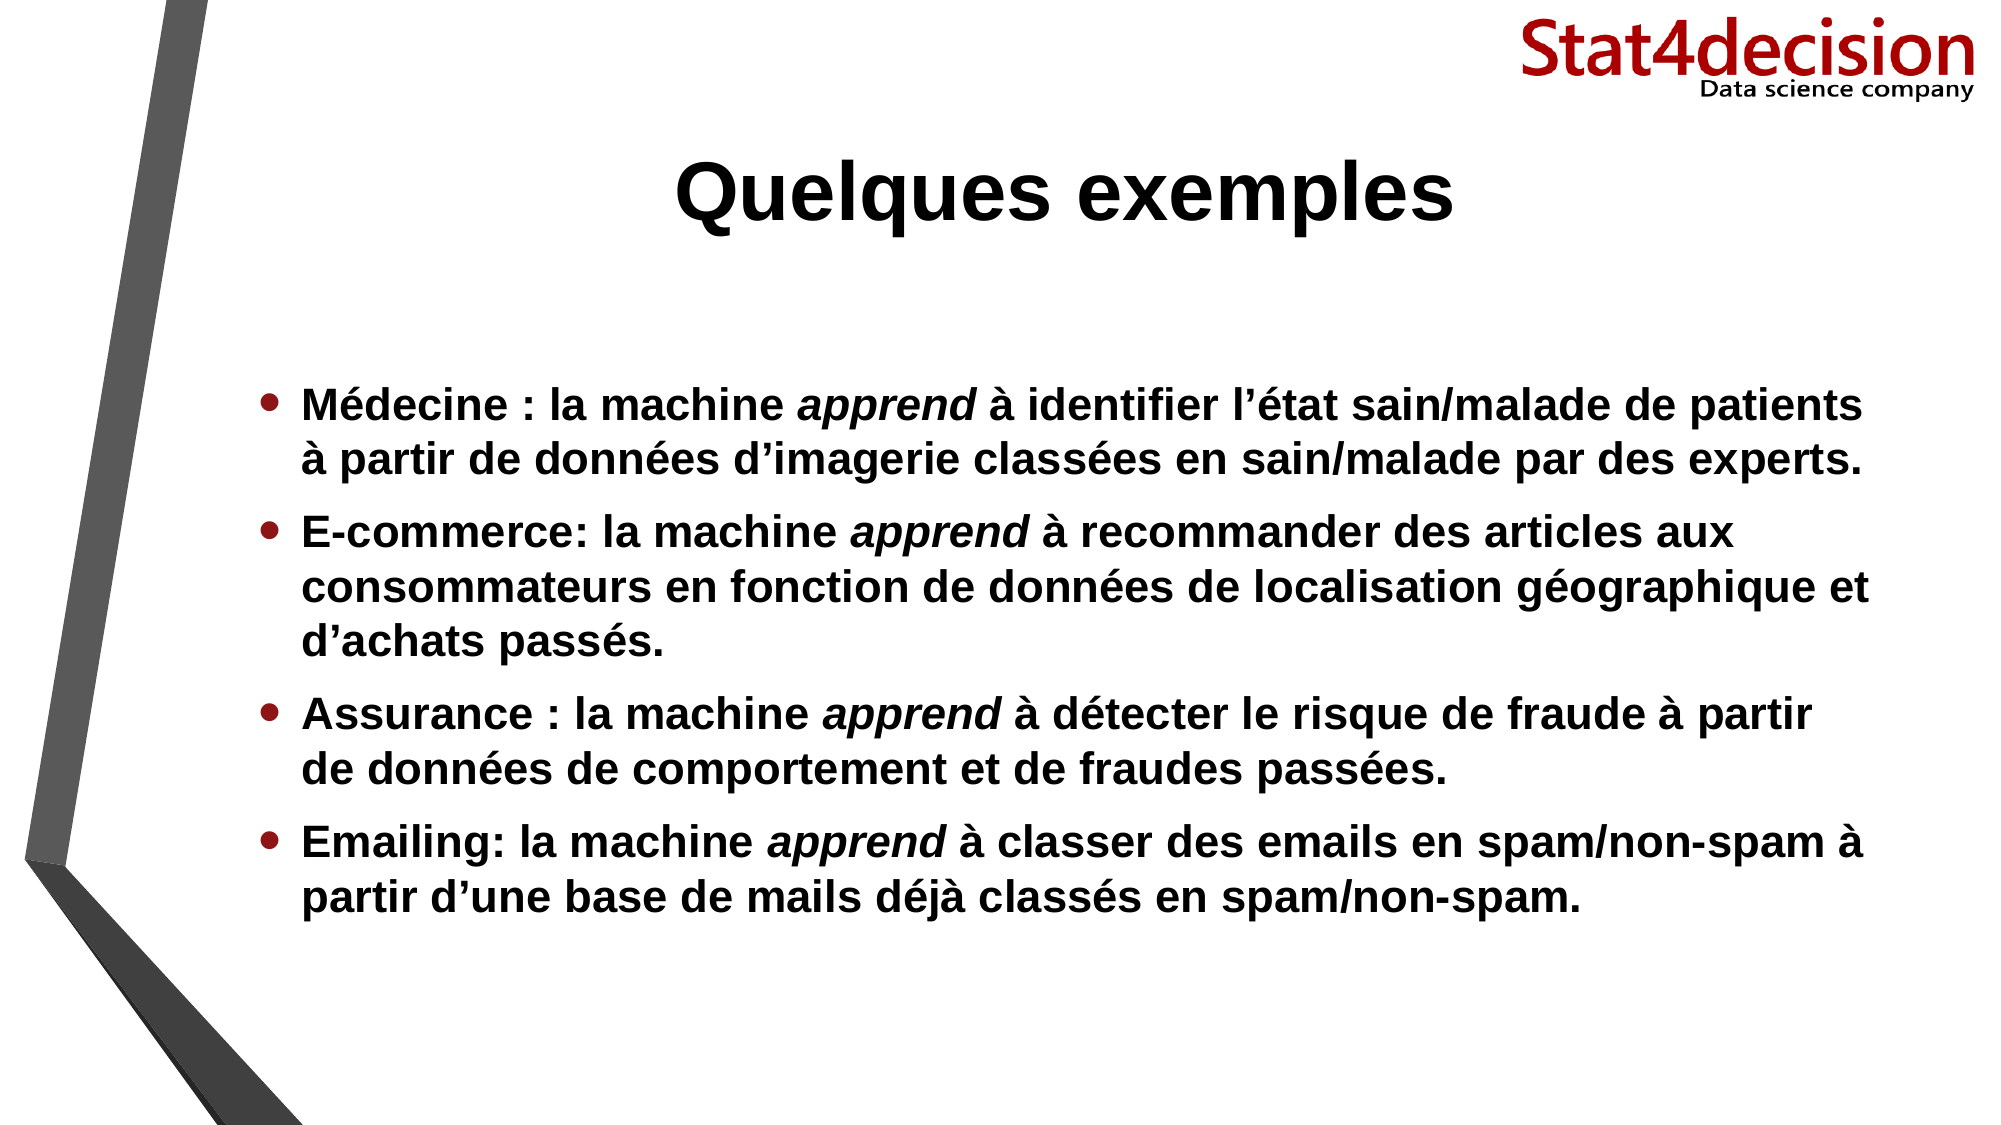

# Quelques exemples

Médecine : la machine apprend à identifier l’état sain/malade de patients à partir de données d’imagerie classées en sain/malade par des experts.
E-commerce: la machine apprend à recommander des articles aux consommateurs en fonction de données de localisation géographique et d’achats passés.
Assurance : la machine apprend à détecter le risque de fraude à partir de données de comportement et de fraudes passées.
Emailing: la machine apprend à classer des emails en spam/non-spam à partir d’une base de mails déjà classés en spam/non-spam.